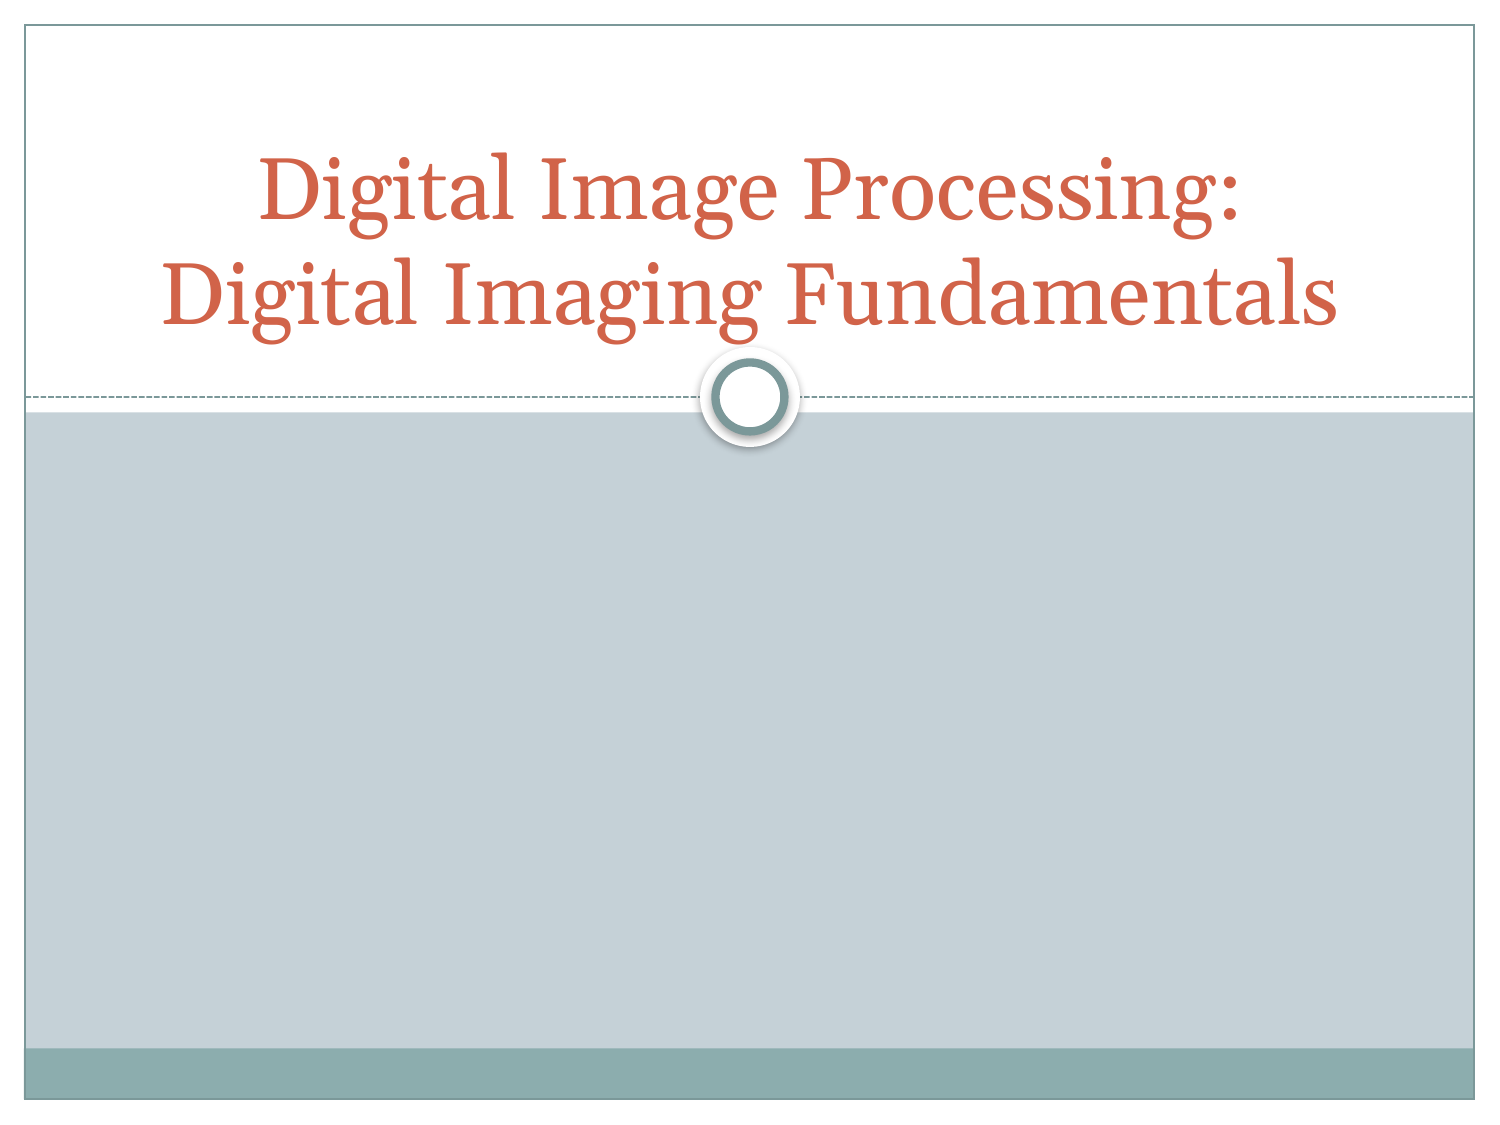

# Digital Image Processing: Digital Imaging Fundamentals